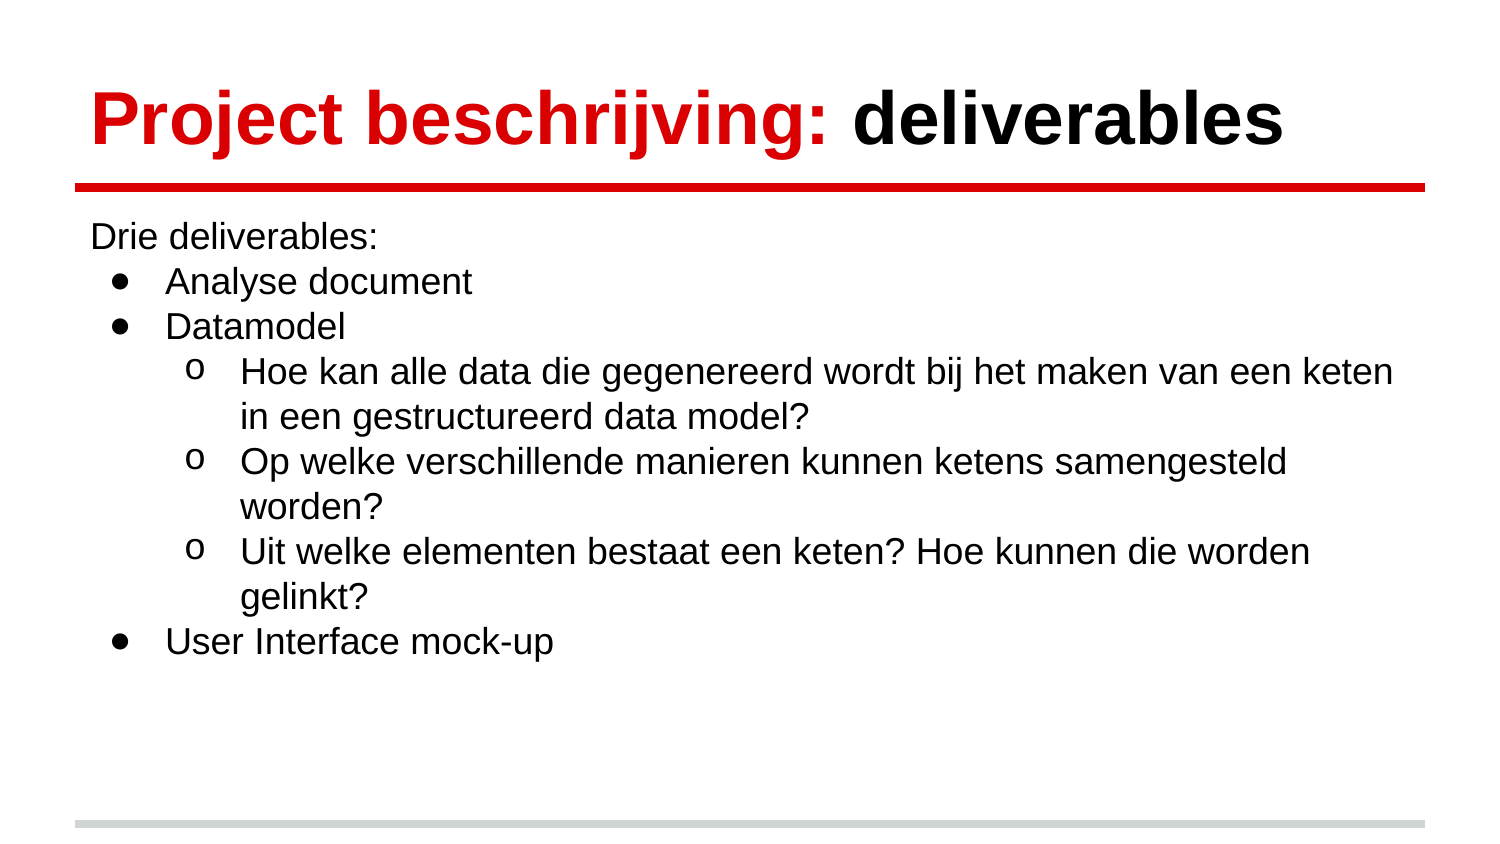

# Project beschrijving: deliverables
Drie deliverables:
Analyse document
Datamodel
Hoe kan alle data die gegenereerd wordt bij het maken van een keten in een gestructureerd data model?
Op welke verschillende manieren kunnen ketens samengesteld worden?
Uit welke elementen bestaat een keten? Hoe kunnen die worden gelinkt?
User Interface mock-up